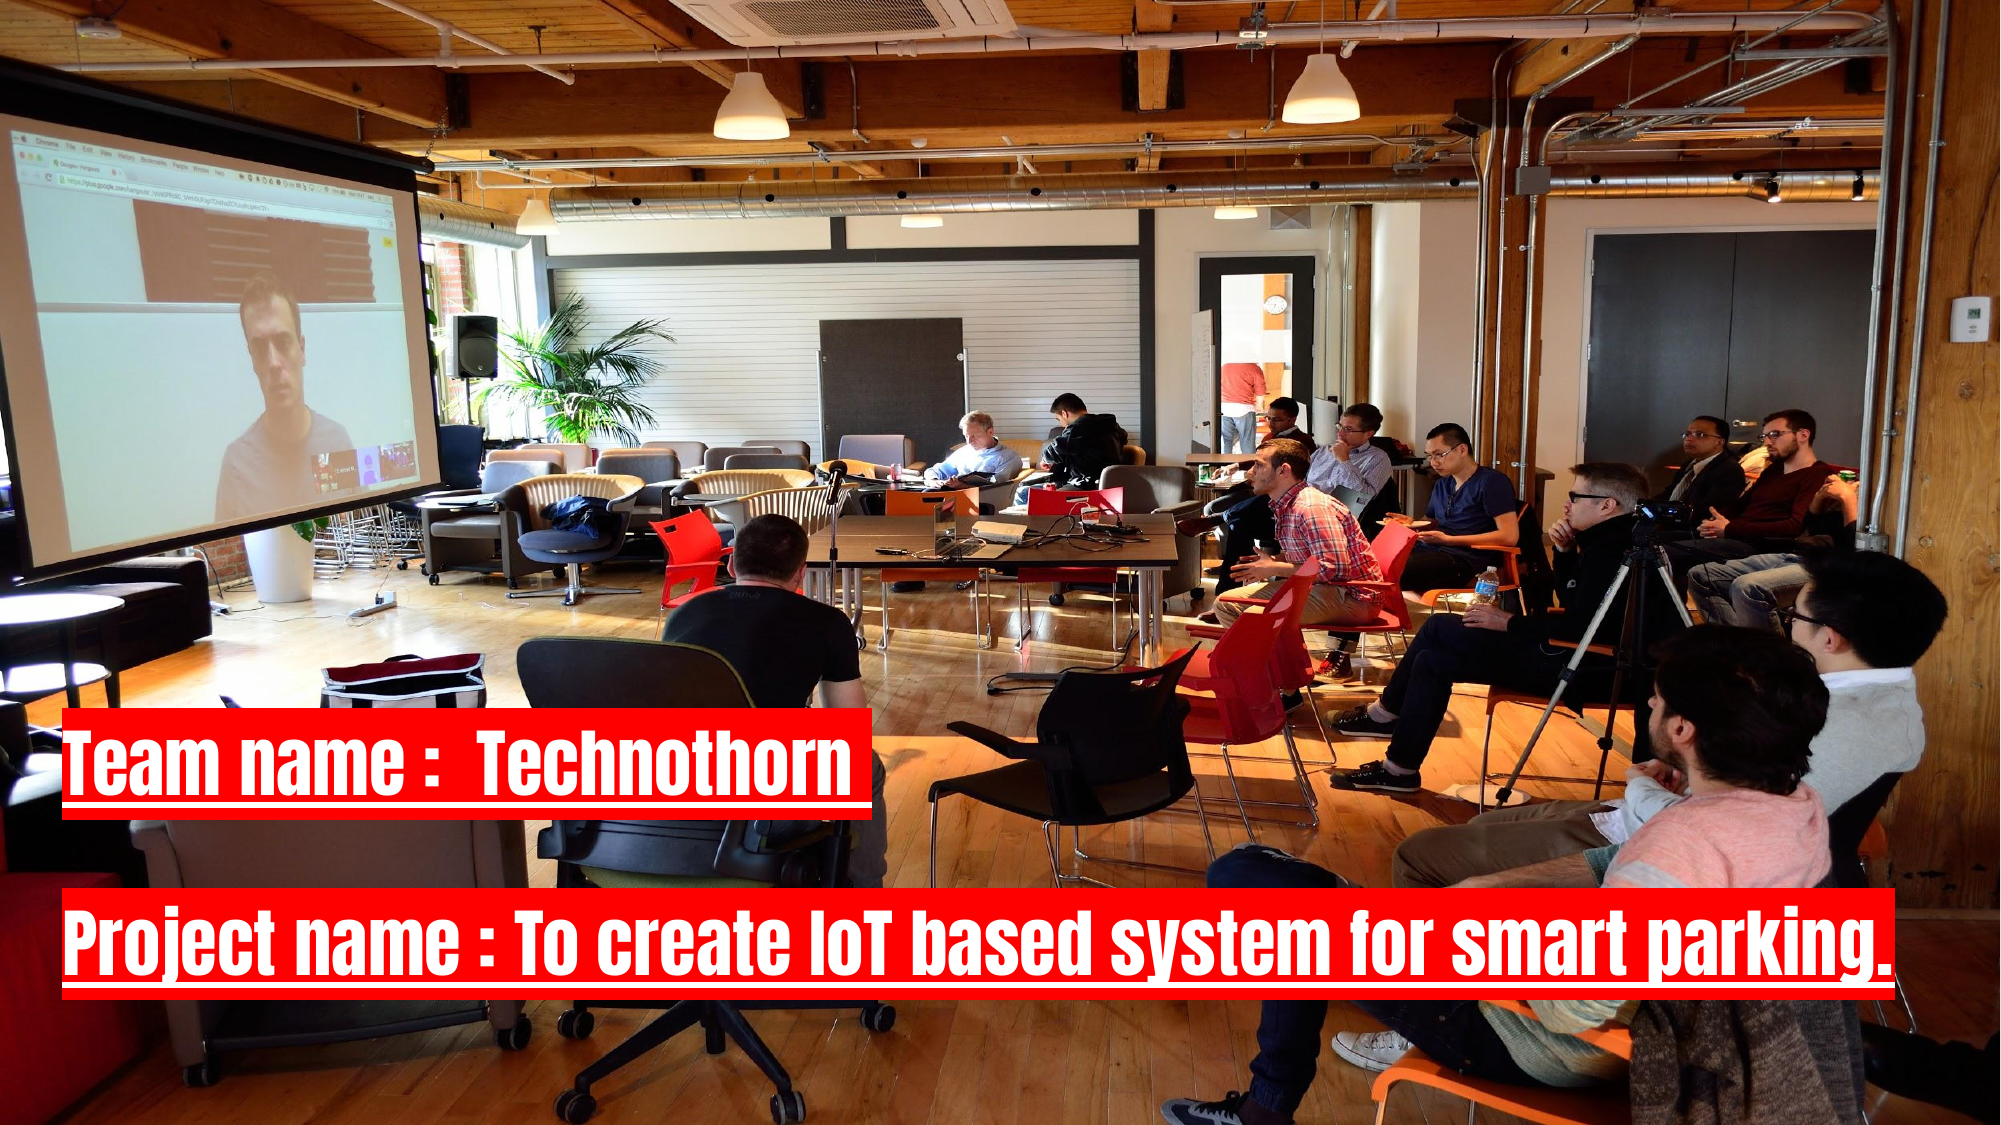

Team name :  Technothorn

Project name : To create IoT based system for smart parking.